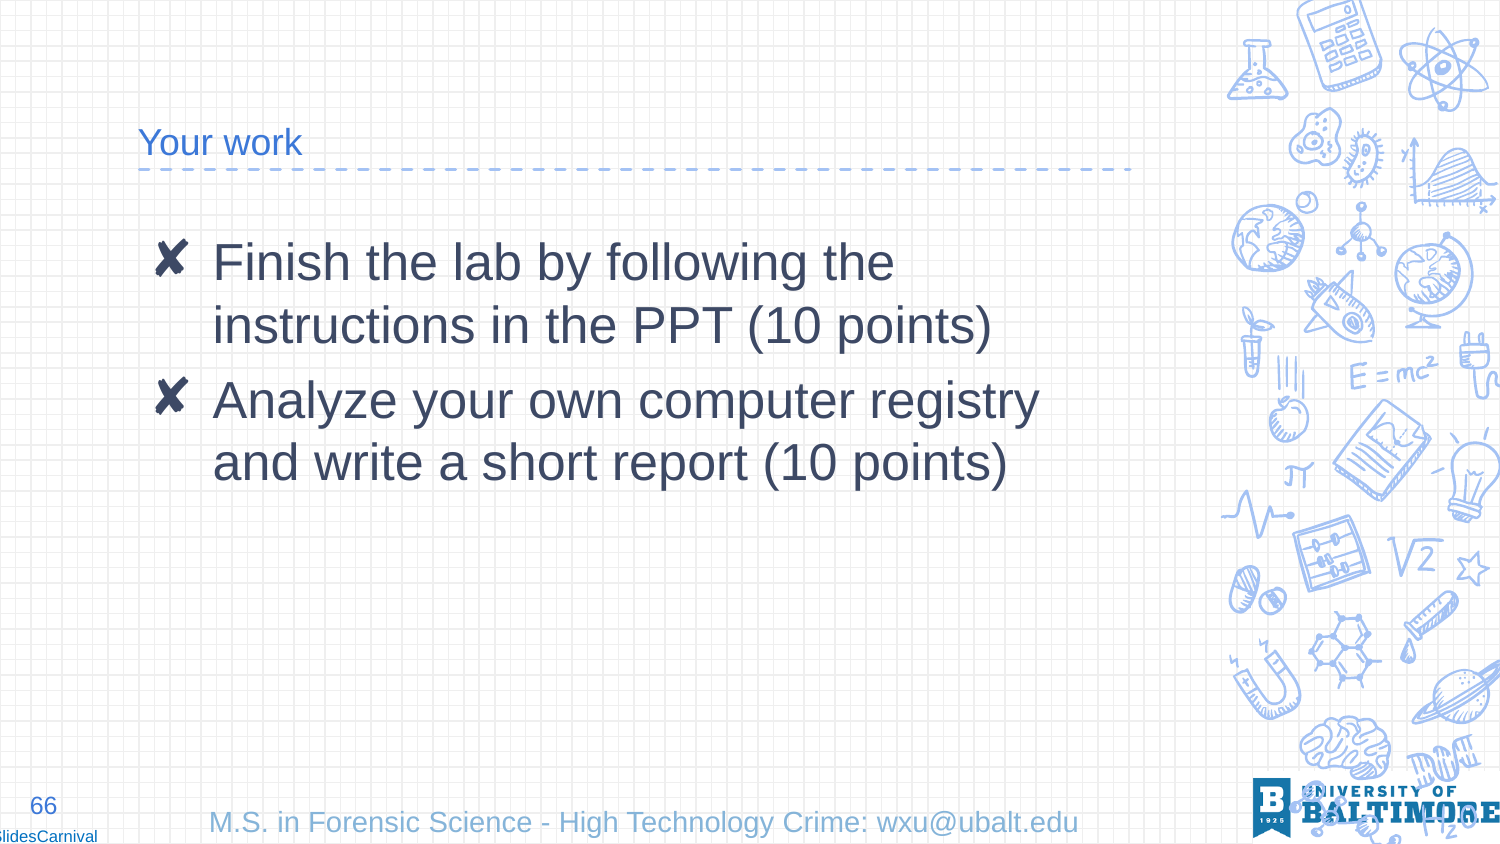

# Your work
Finish the lab by following the instructions in the PPT (10 points)
Analyze your own computer registry and write a short report (10 points)
66